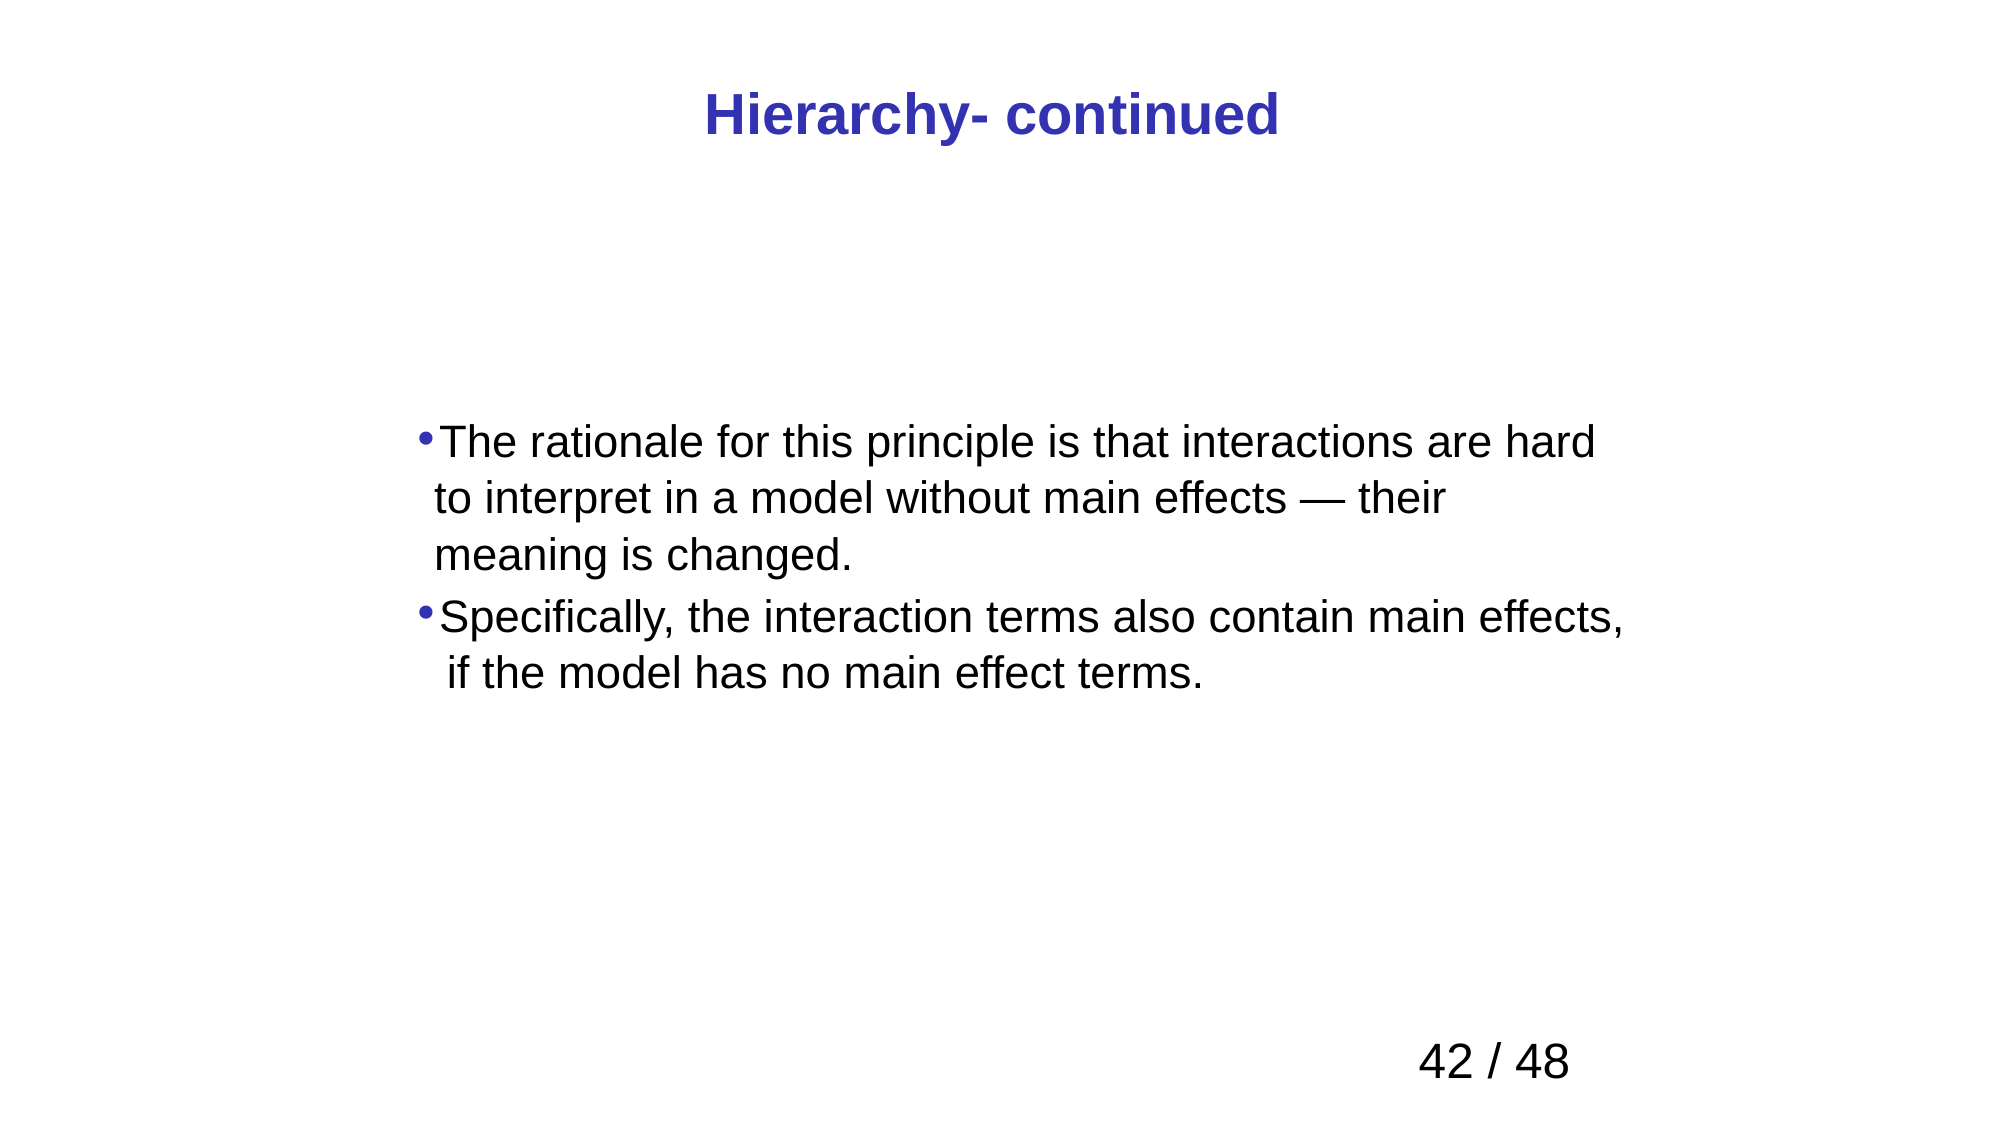

# Hierarchy- continued
The rationale for this principle is that interactions are hard  to interpret in a model without main effects — their  meaning is changed.
Specifically, the interaction terms also contain main effects,  if the model has no main effect terms.
42 / 48